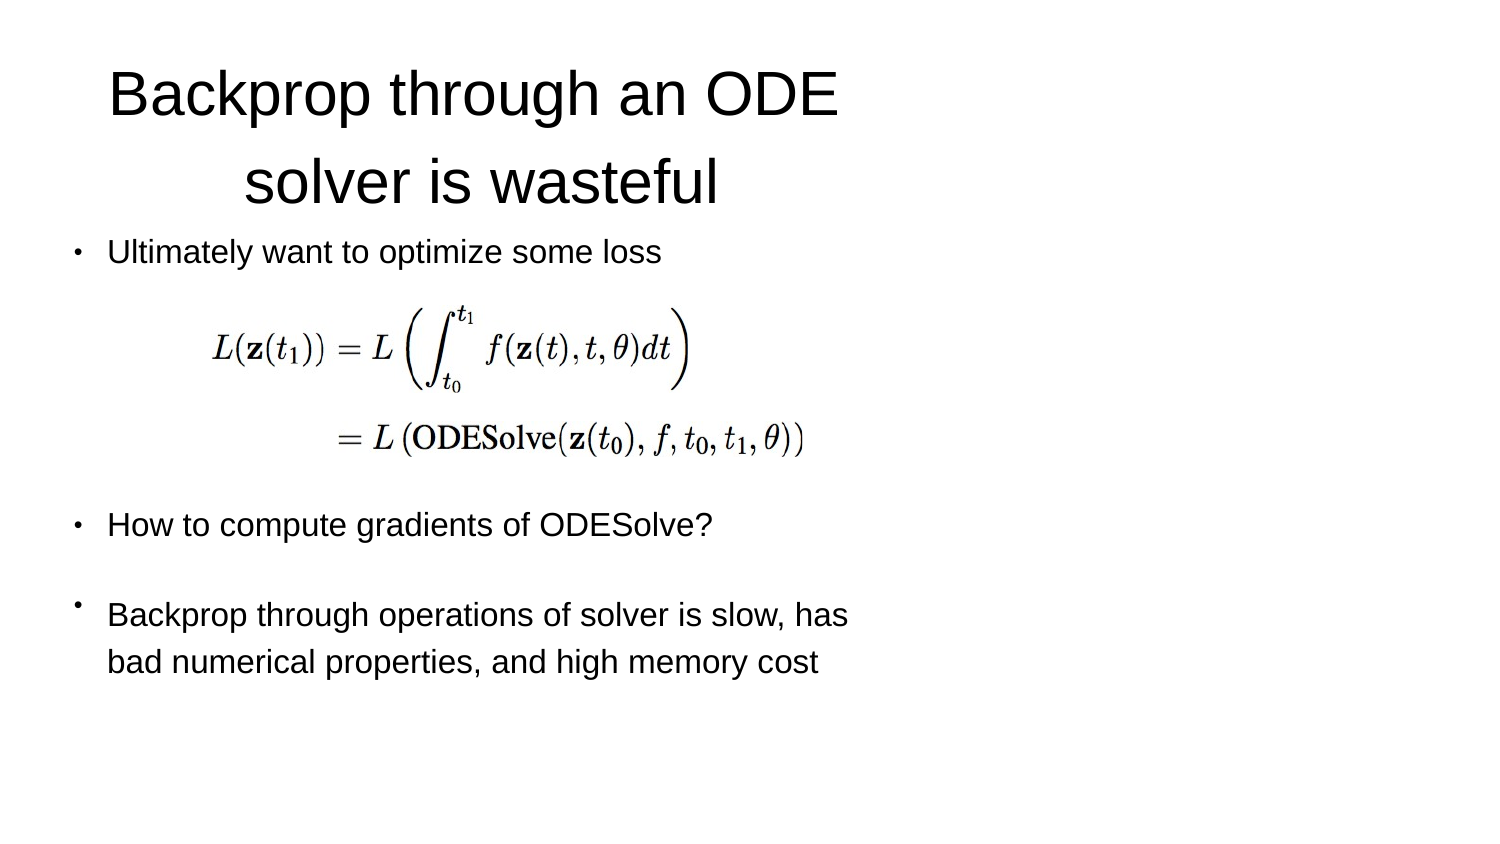

# Backprop through an ODE  solver is wasteful
Ultimately want to optimize some loss
•

How to compute gradients of ODESolve?
•
Backprop through operations of solver is slow, has  bad numerical properties, and high memory cost
•